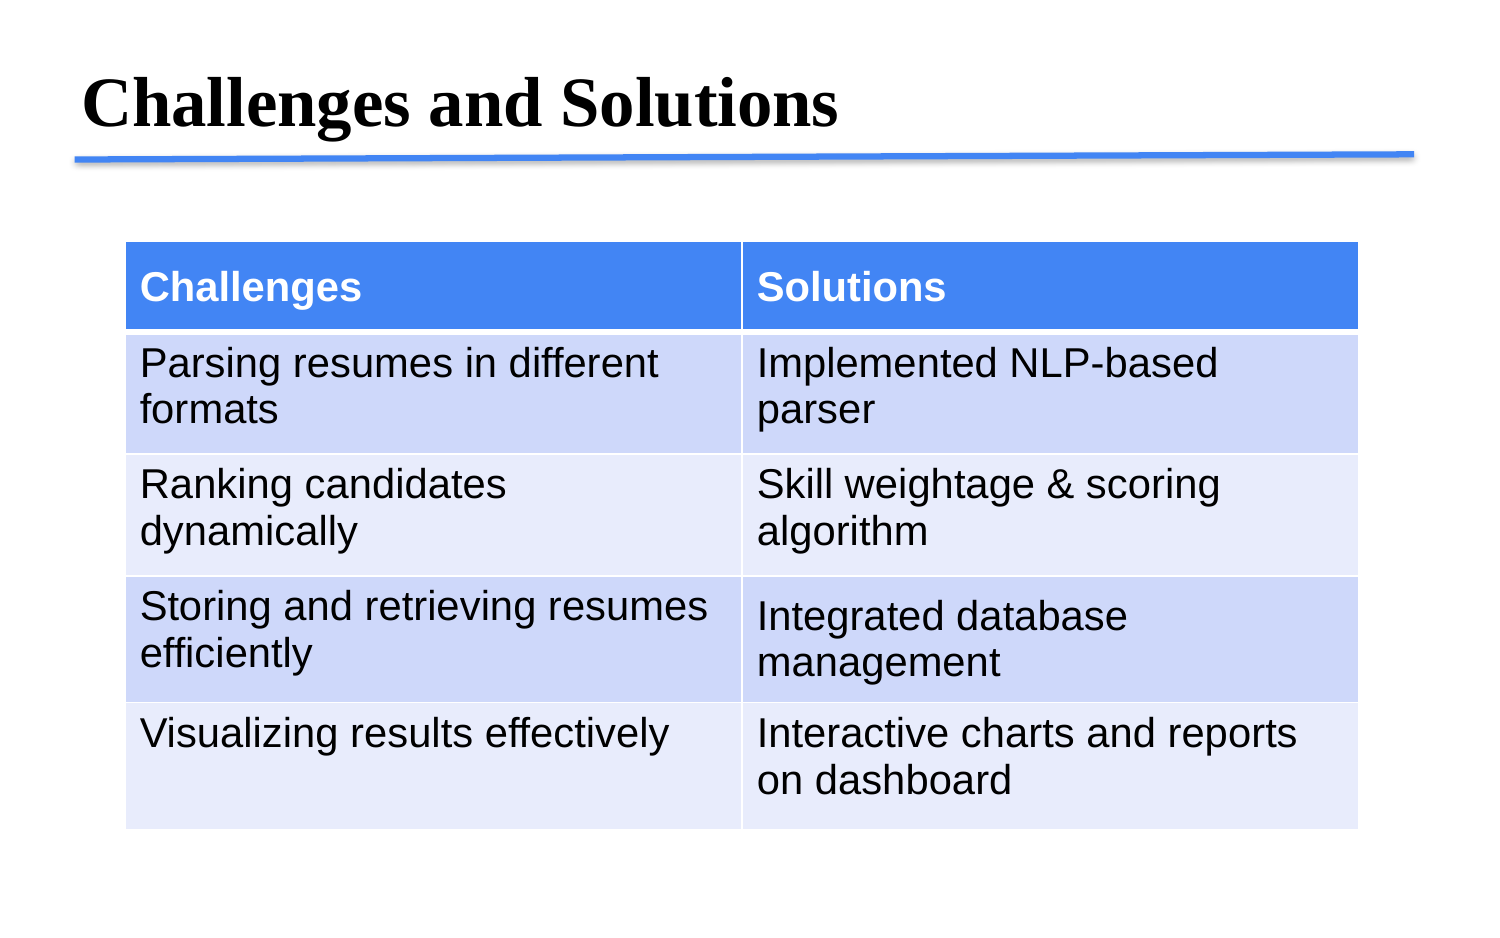

Challenges and Solutions

| Challenges | Solutions |
| --- | --- |
| Parsing resumes in different formats | Implemented NLP-based parser |
| Ranking candidates dynamically | Skill weightage & scoring algorithm |
| Storing and retrieving resumes efficiently | Integrated database management |
| Visualizing results effectively | Interactive charts and reports on dashboard |